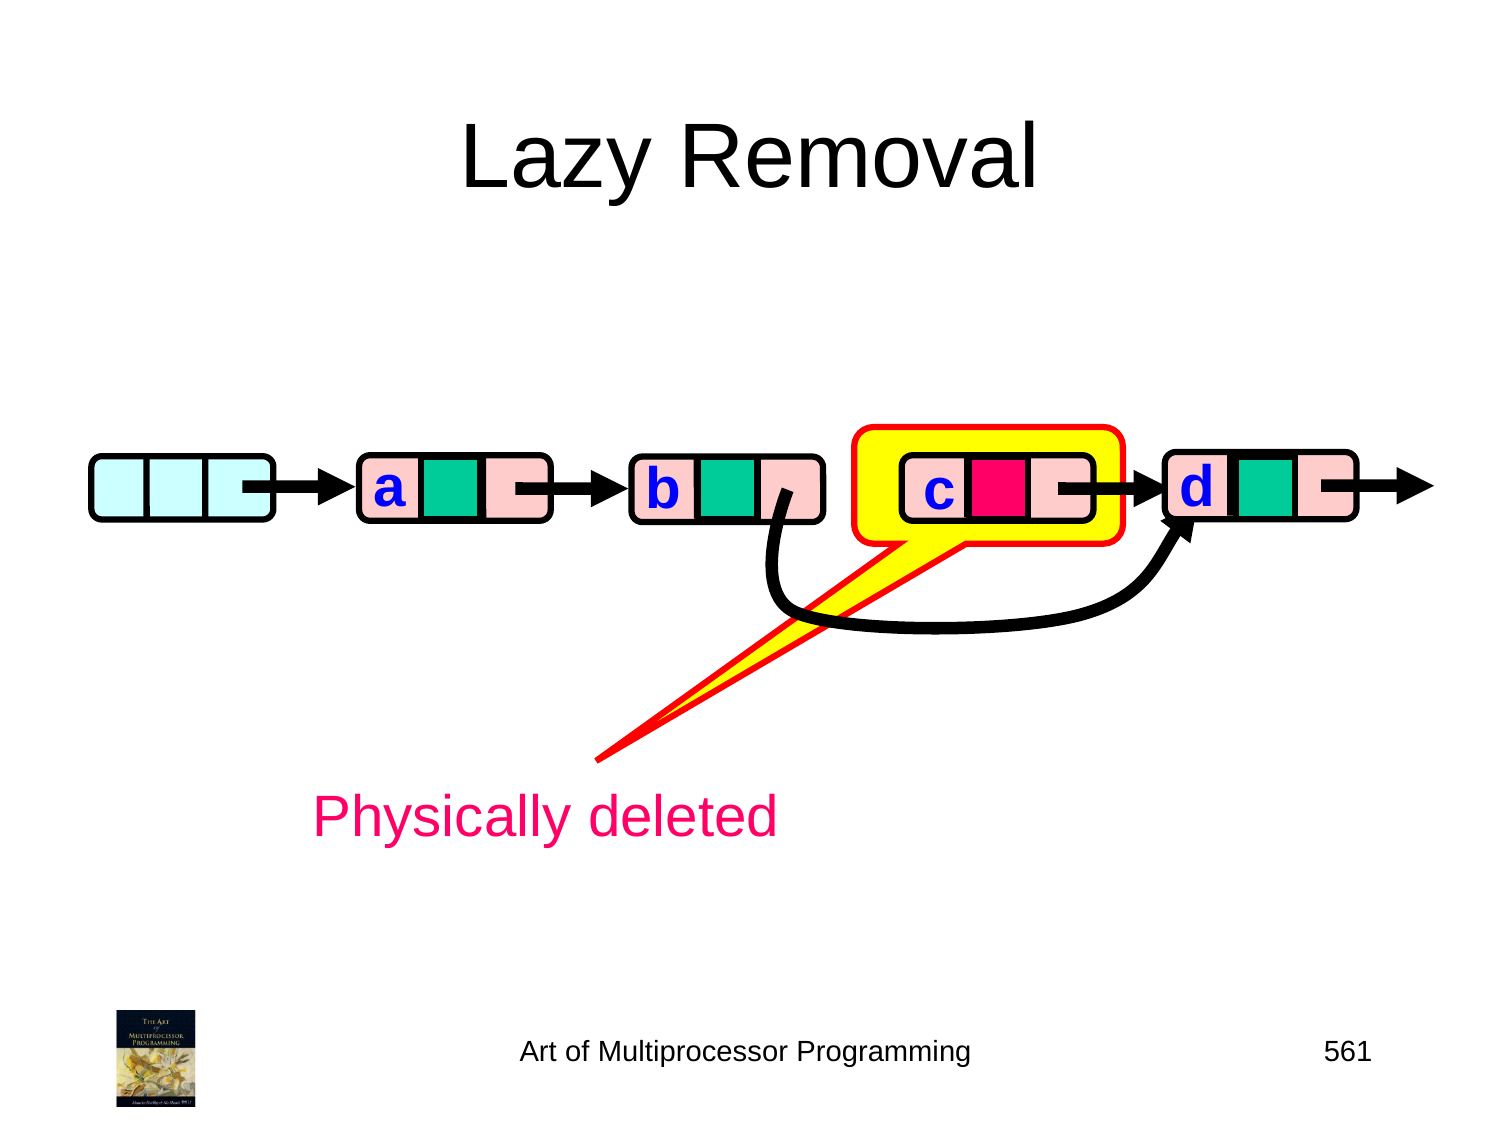

# Lazy Removal

d
a
a
b
c

Physically deleted
Art of Multiprocessor Programming
561